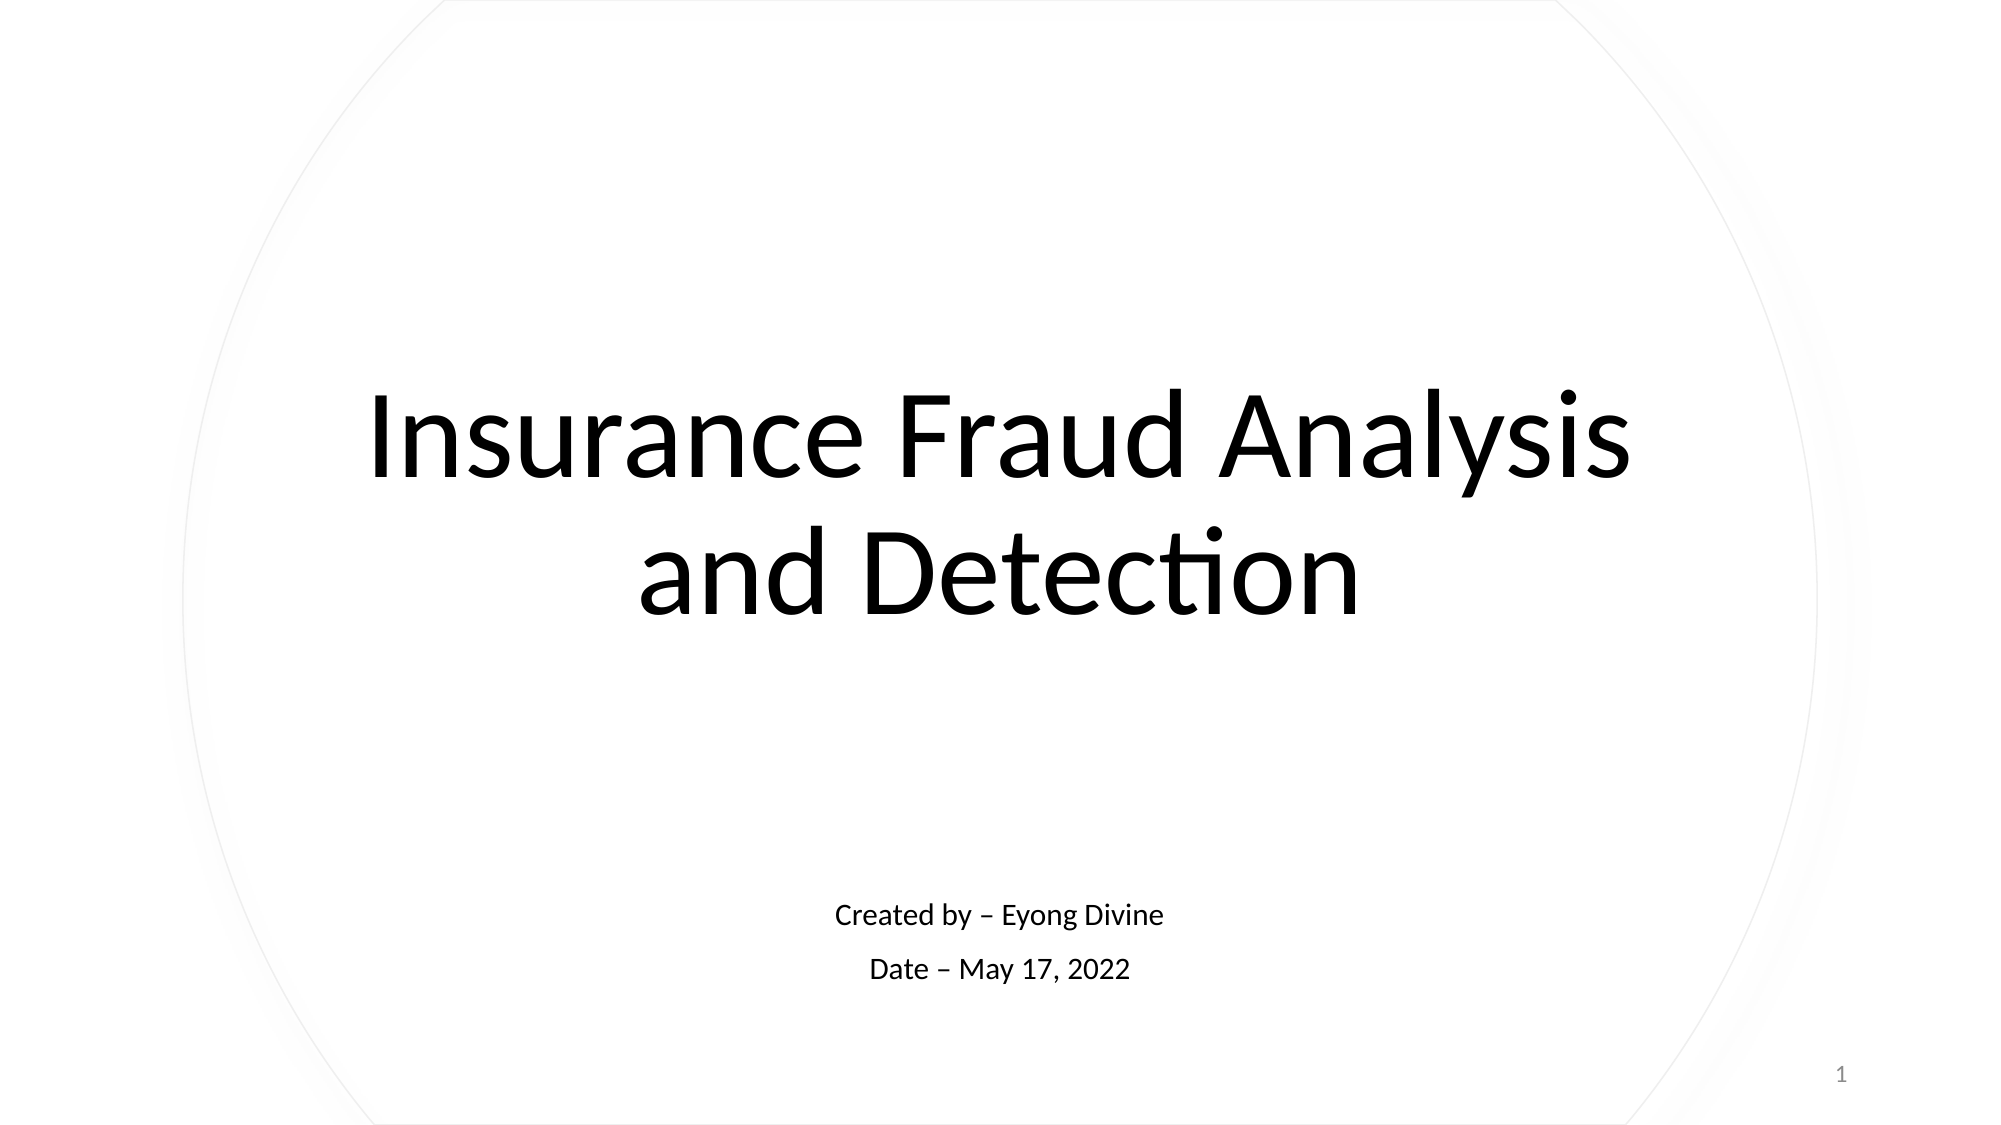

Insurance Fraud Analysis and Detection
Created by – Eyong Divine
Date – May 17, 2022
1